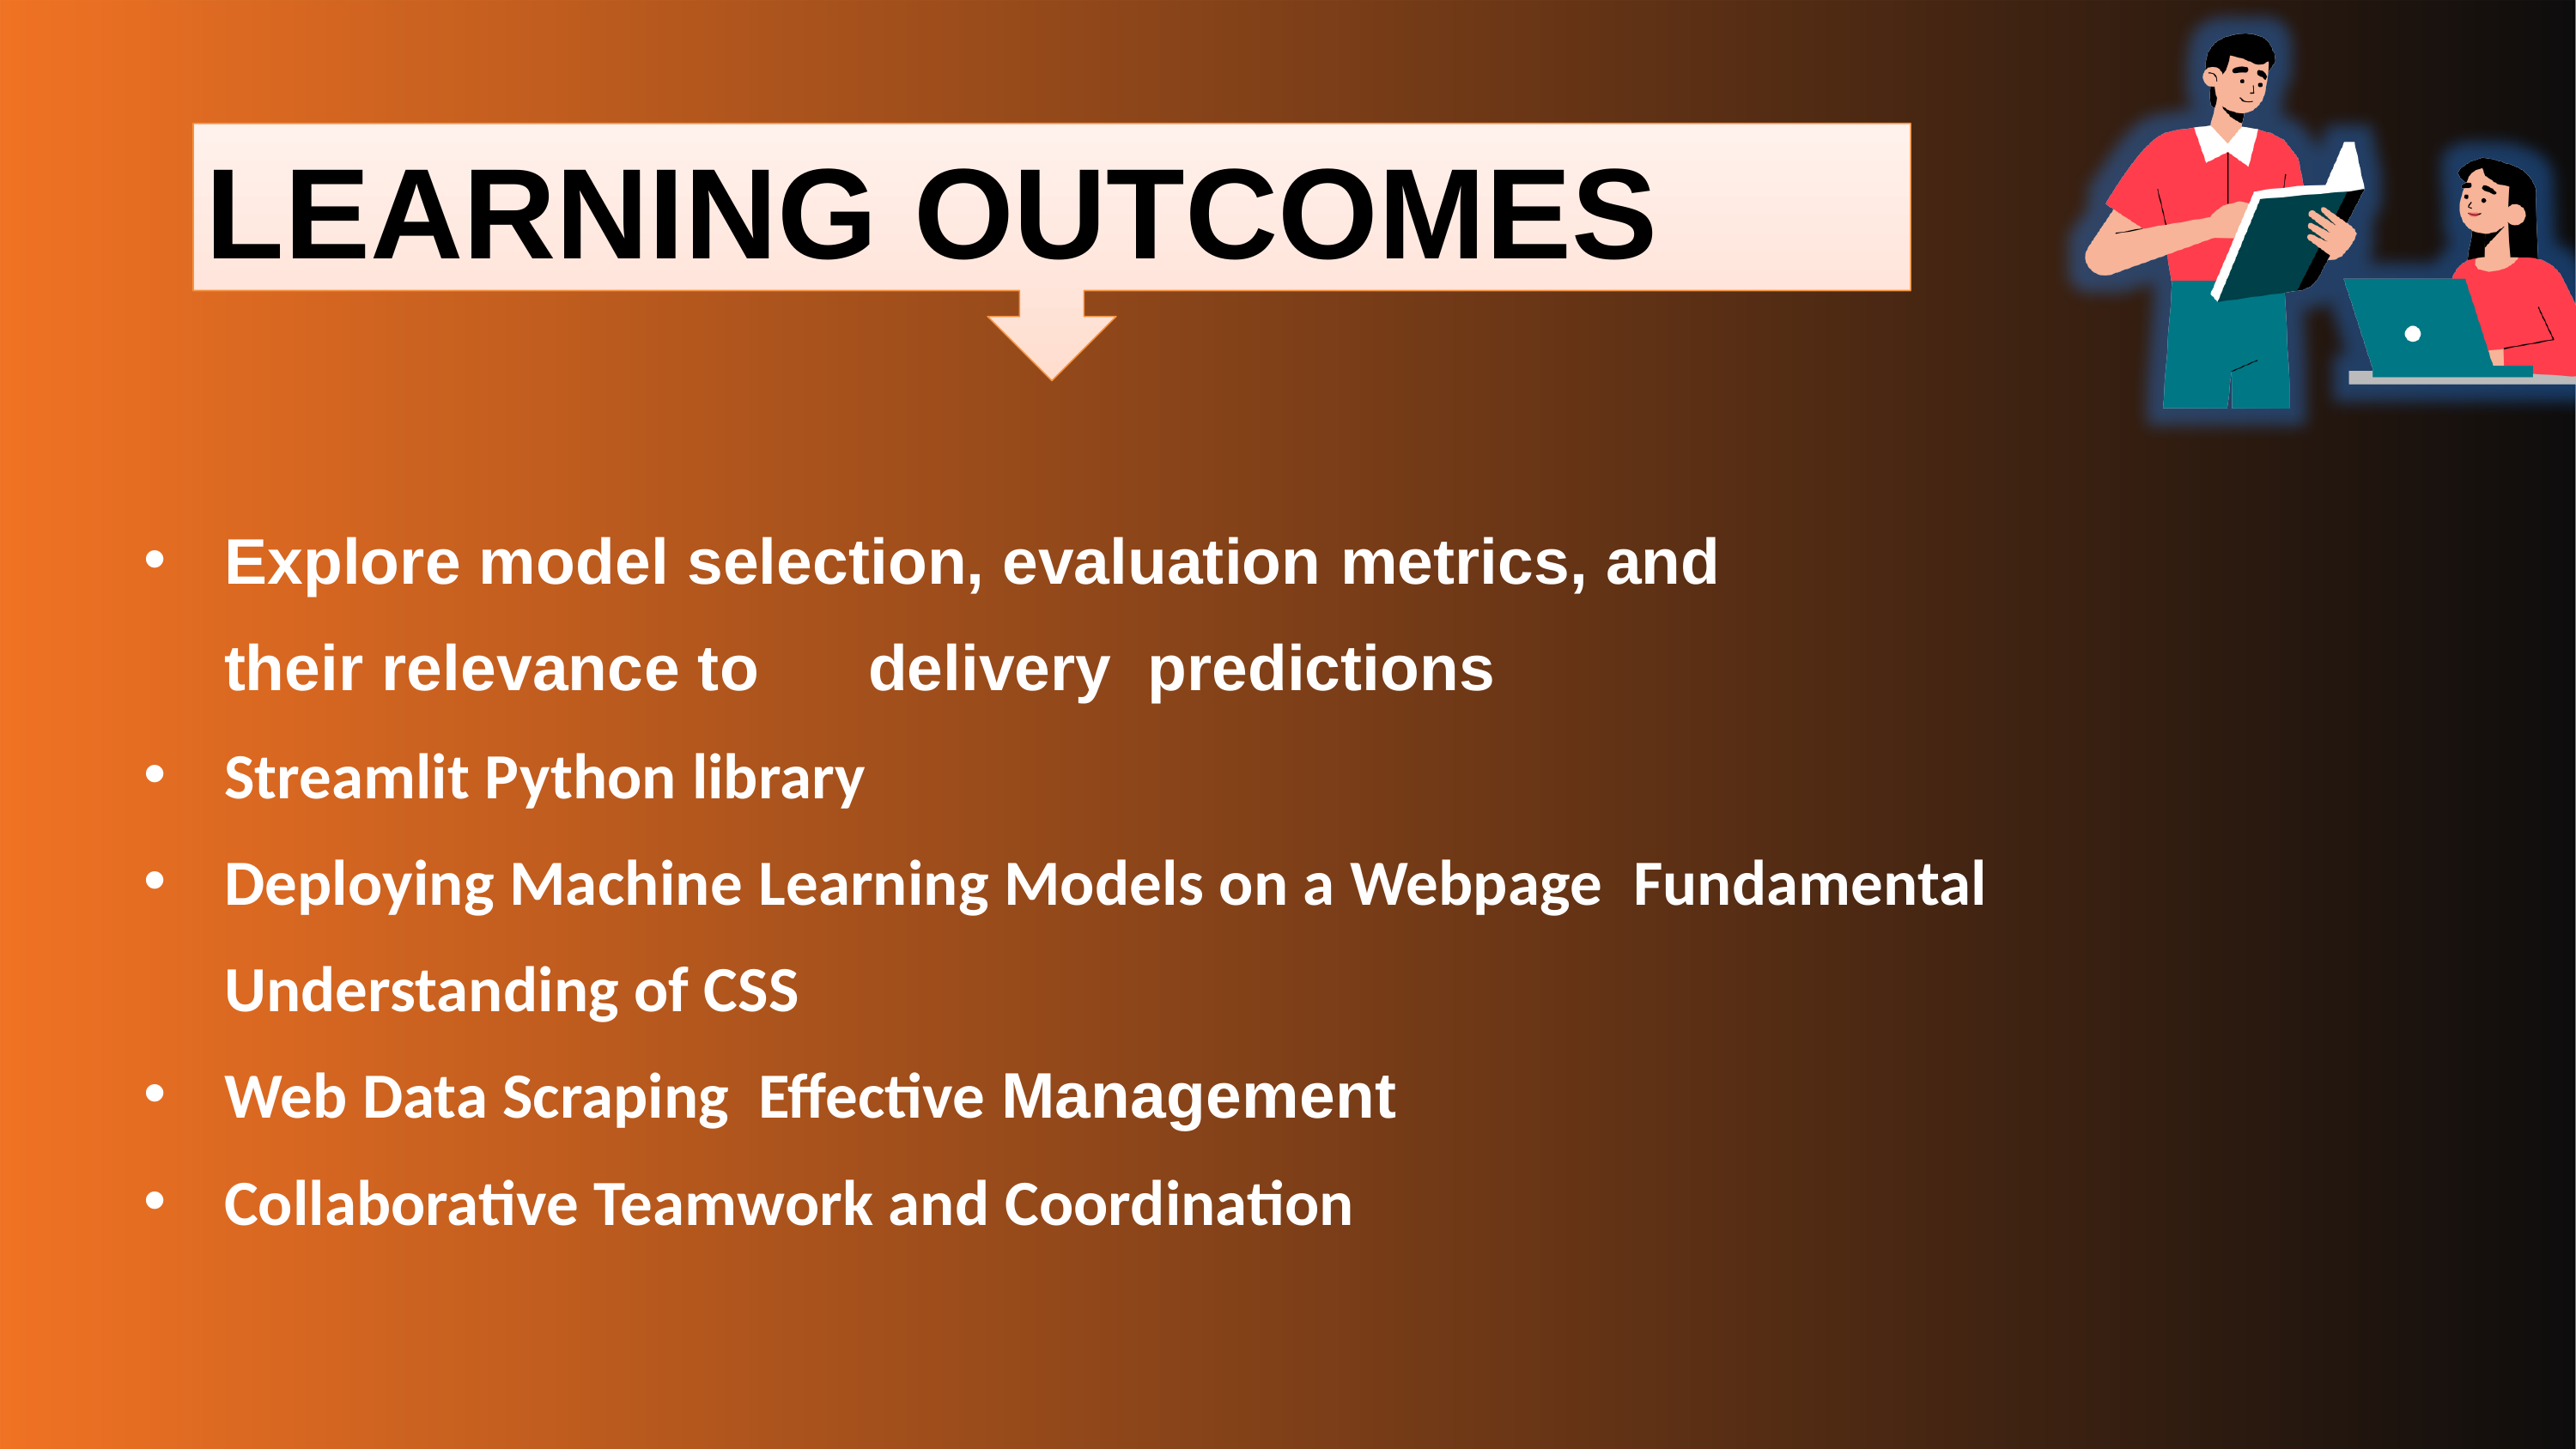

LEARNING OUTCOMES
Explore model selection, evaluation metrics, and their relevance to	delivery  predictions
Streamlit Python library
Deploying Machine Learning Models on a Webpage  Fundamental Understanding of CSS
Web Data Scraping  Effective Management
Collaborative Teamwork and Coordination